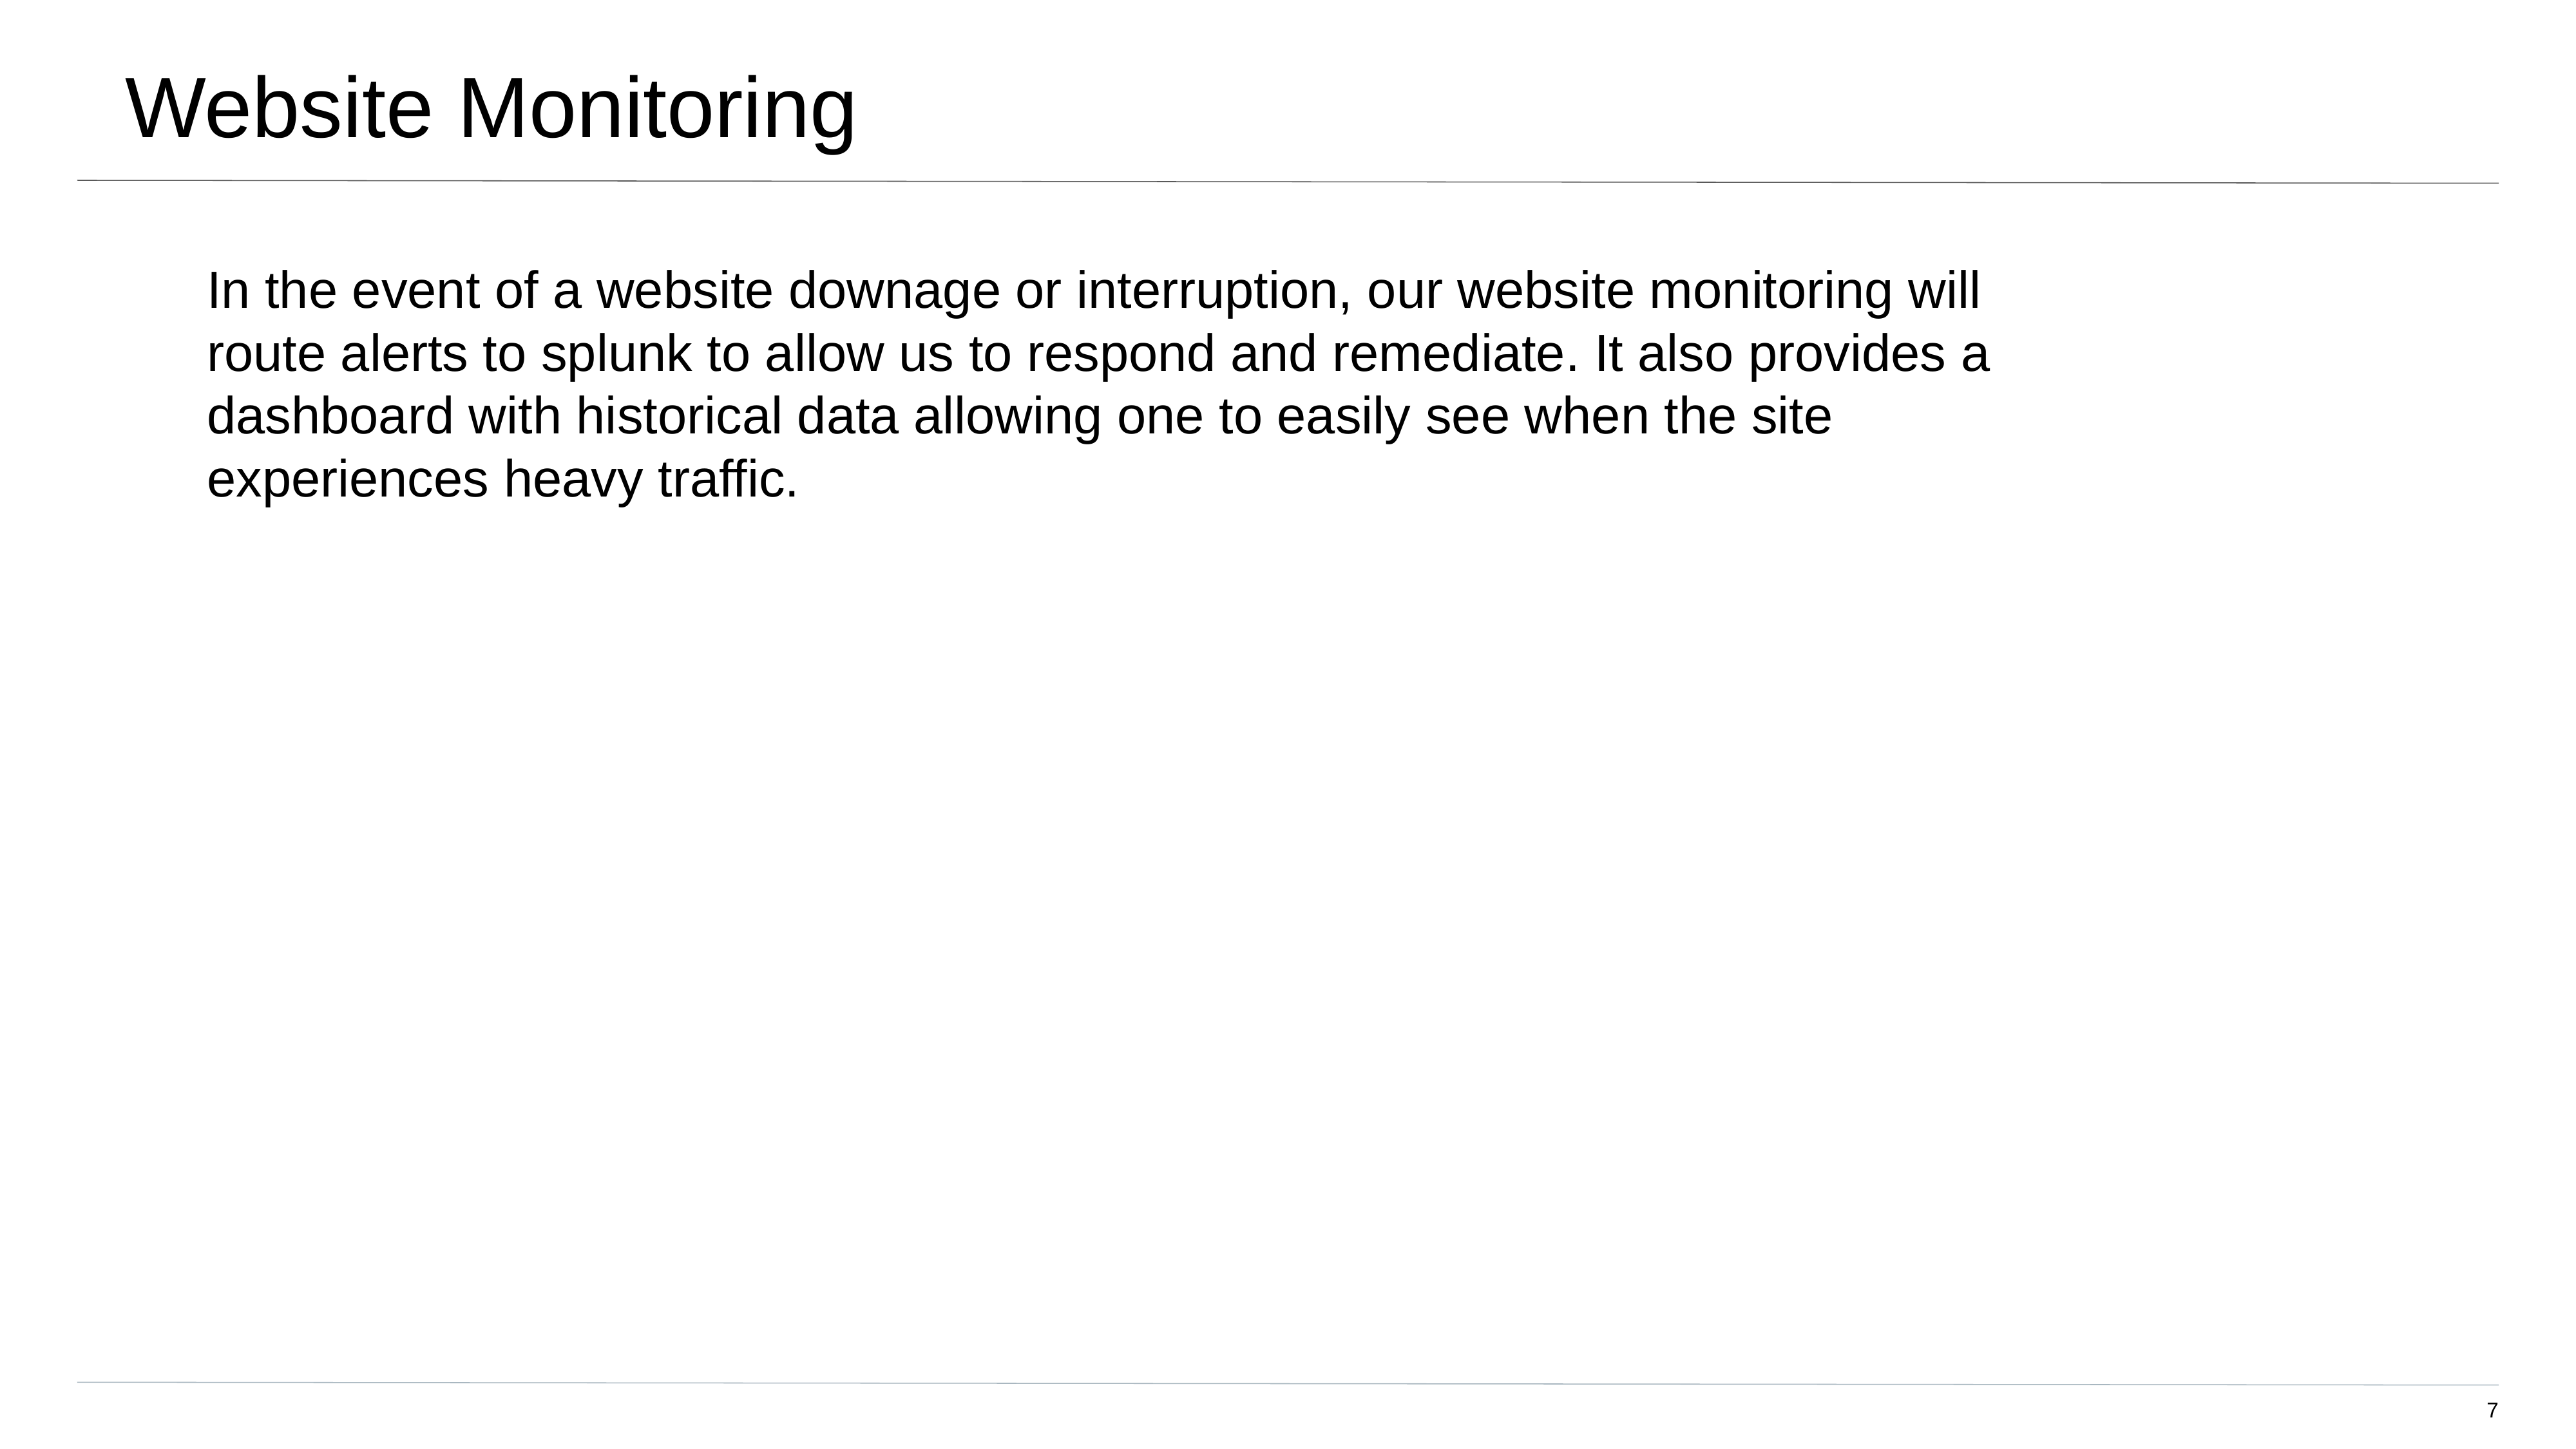

# Website Monitoring
In the event of a website downage or interruption, our website monitoring will route alerts to splunk to allow us to respond and remediate. It also provides a dashboard with historical data allowing one to easily see when the site experiences heavy traffic.
7